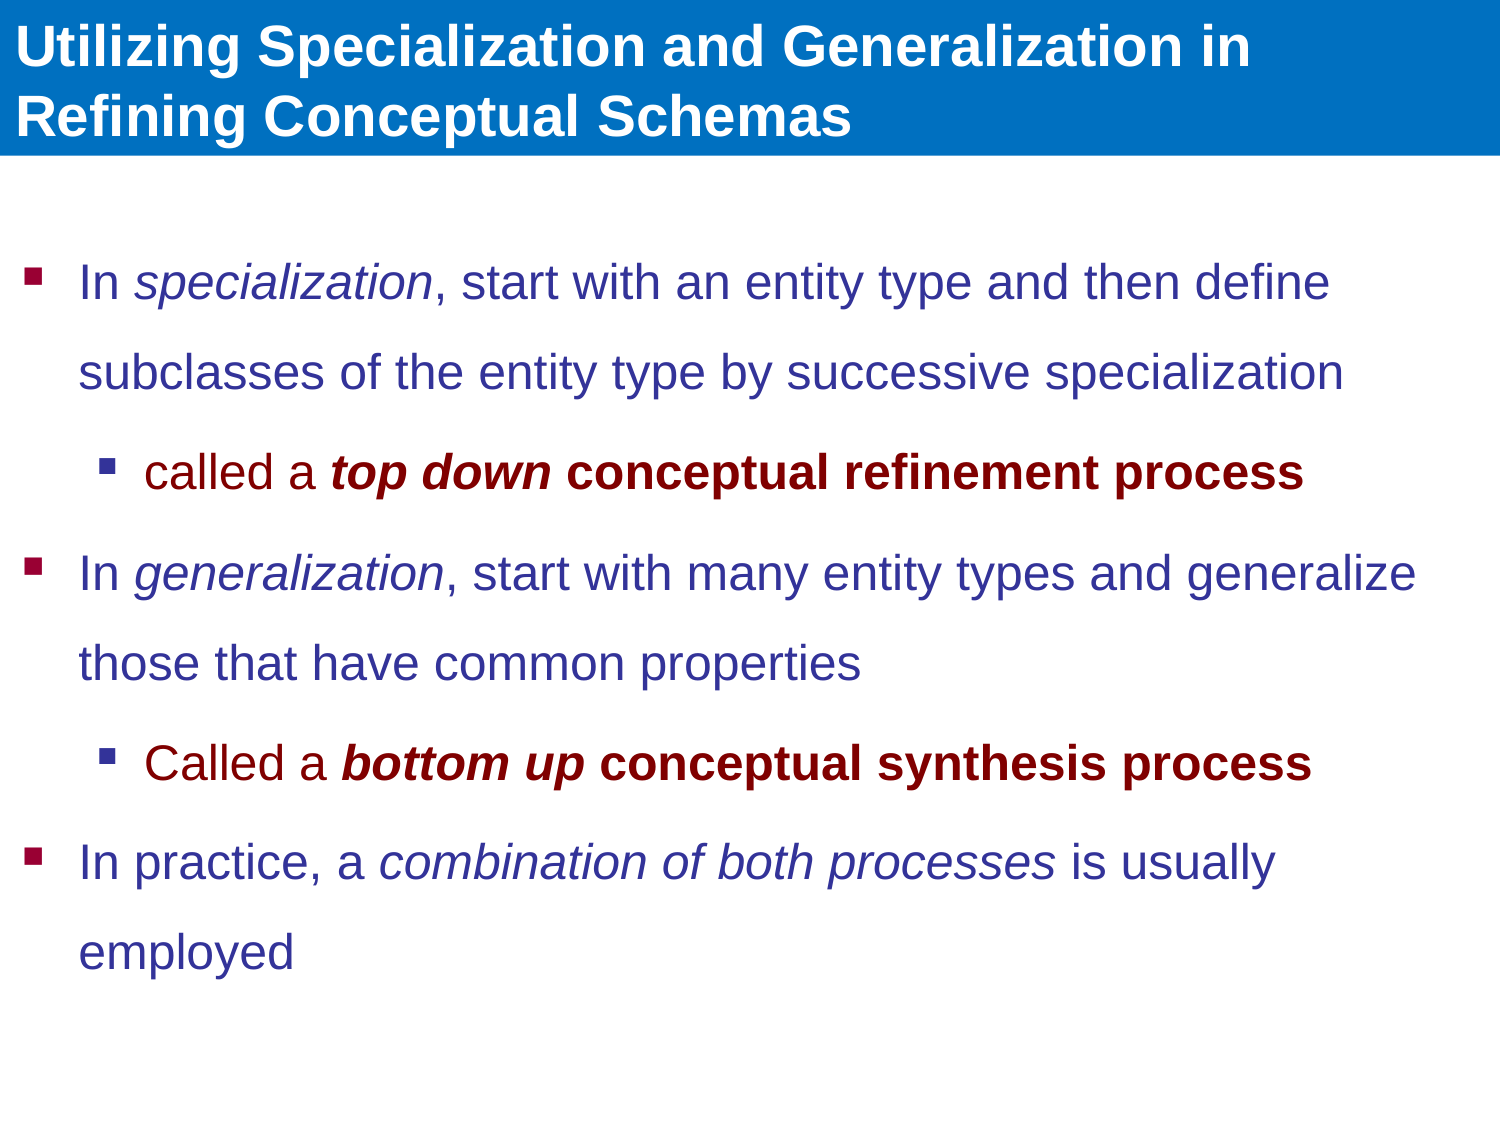

# Utilizing Specialization and Generalization in Refining Conceptual Schemas
In specialization, start with an entity type and then define subclasses of the entity type by successive specialization
called a top down conceptual refinement process
In generalization, start with many entity types and generalize those that have common properties
Called a bottom up conceptual synthesis process
In practice, a combination of both processes is usually employed